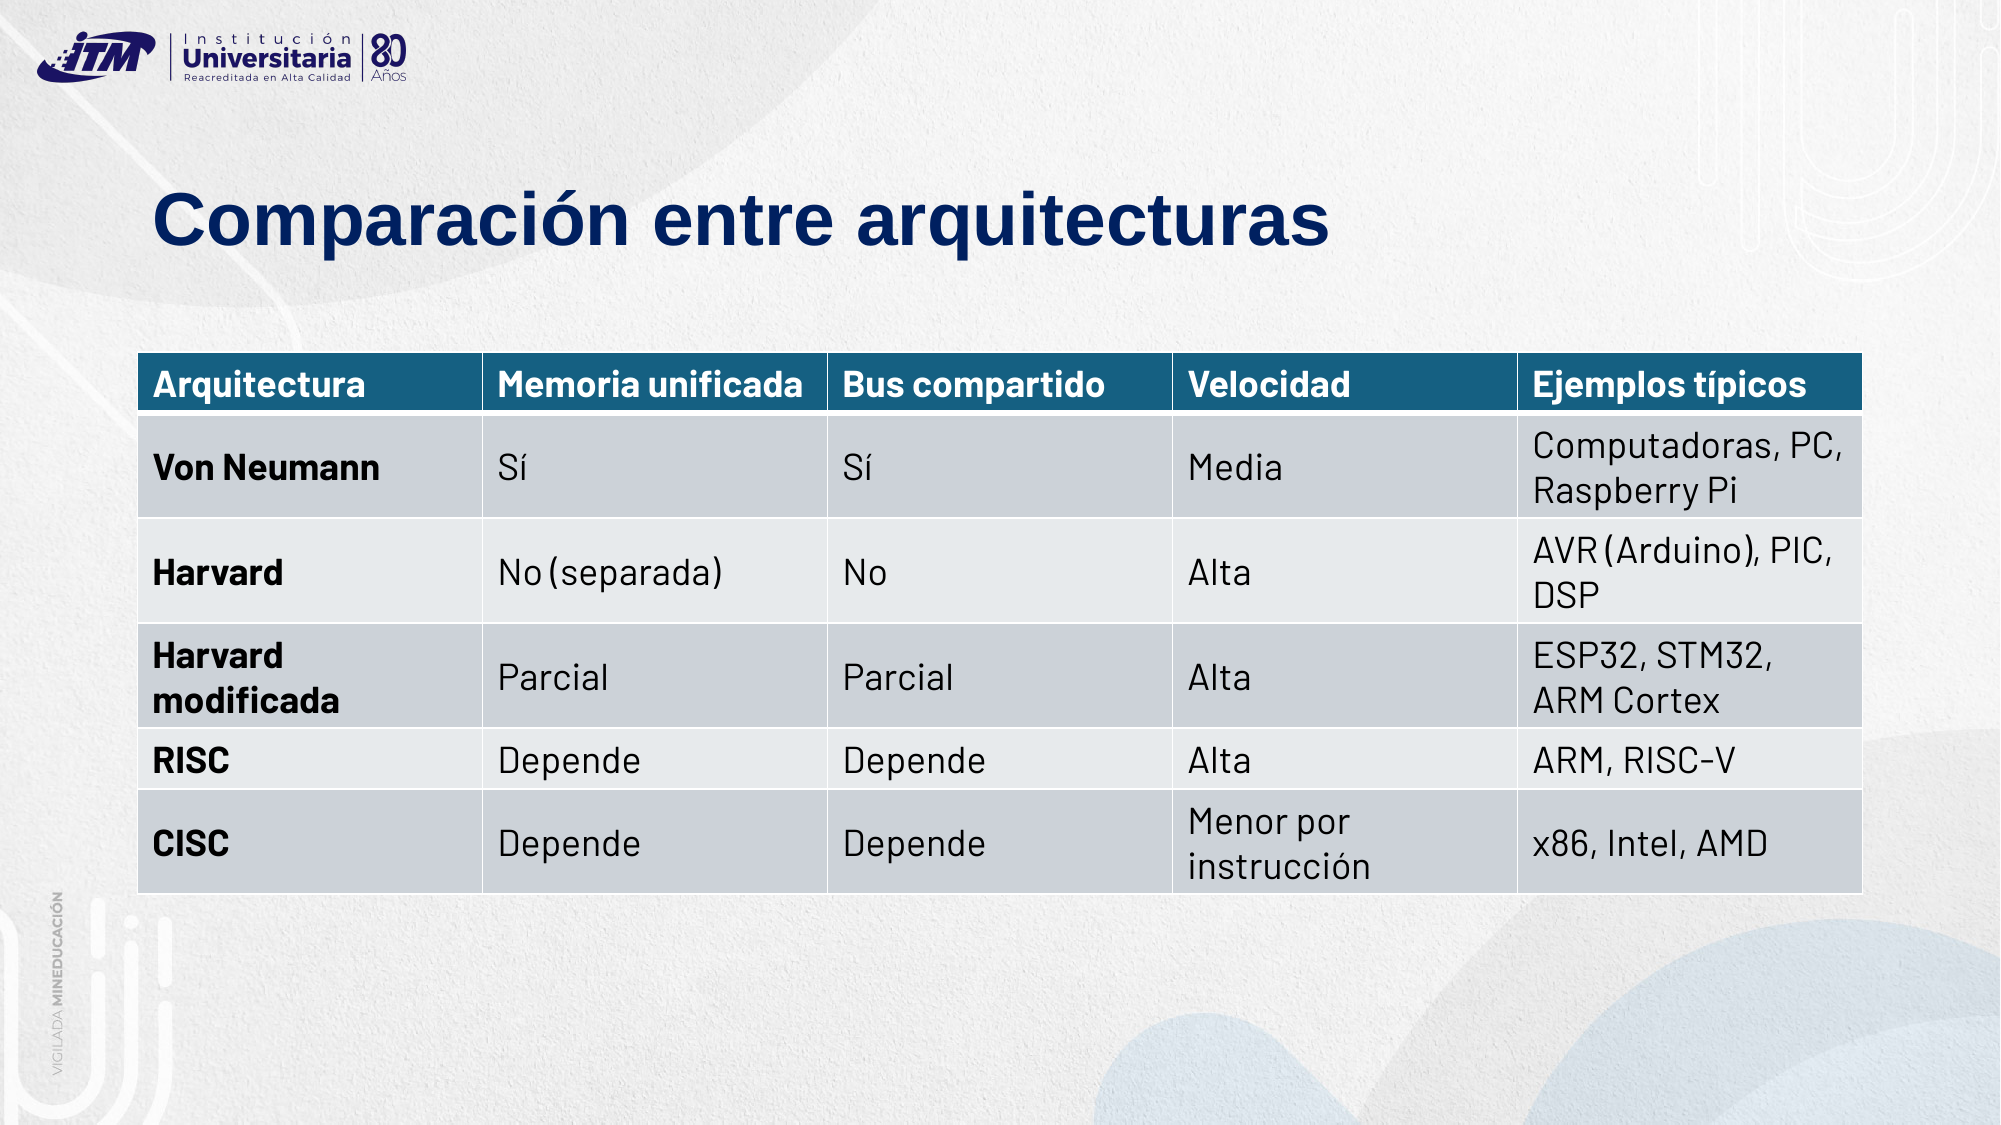

# Comparación entre arquitecturas
| Arquitectura | Memoria unificada | Bus compartido | Velocidad | Ejemplos típicos |
| --- | --- | --- | --- | --- |
| Von Neumann | Sí | Sí | Media | Computadoras, PC, Raspberry Pi |
| Harvard | No (separada) | No | Alta | AVR (Arduino), PIC, DSP |
| Harvard modificada | Parcial | Parcial | Alta | ESP32, STM32, ARM Cortex |
| RISC | Depende | Depende | Alta | ARM, RISC-V |
| CISC | Depende | Depende | Menor por instrucción | x86, Intel, AMD |